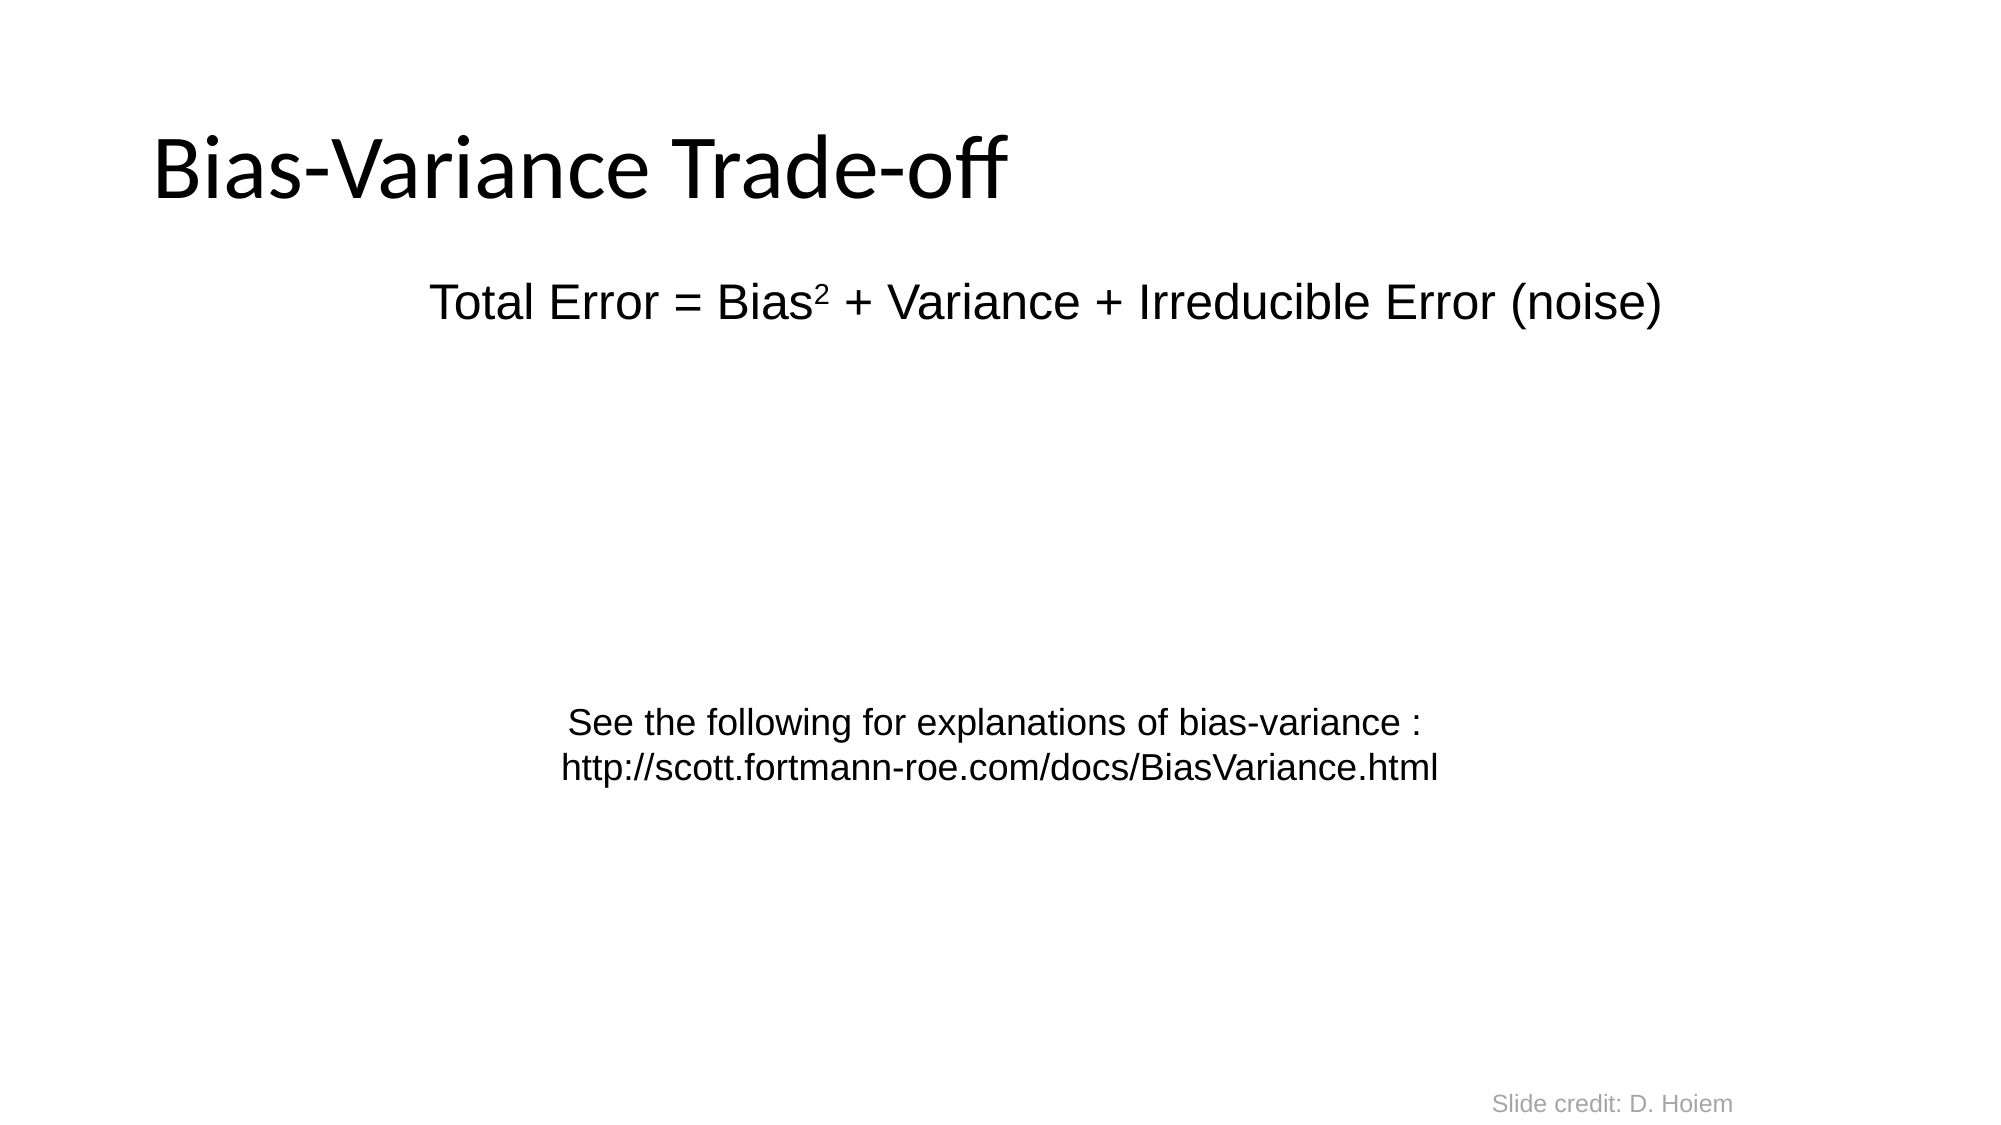

# Bias-Variance Trade-off
Total Error = Bias2 + Variance + Irreducible Error (noise)
See the following for explanations of bias-variance :
http://scott.fortmann-roe.com/docs/BiasVariance.html
Slide credit: D. Hoiem